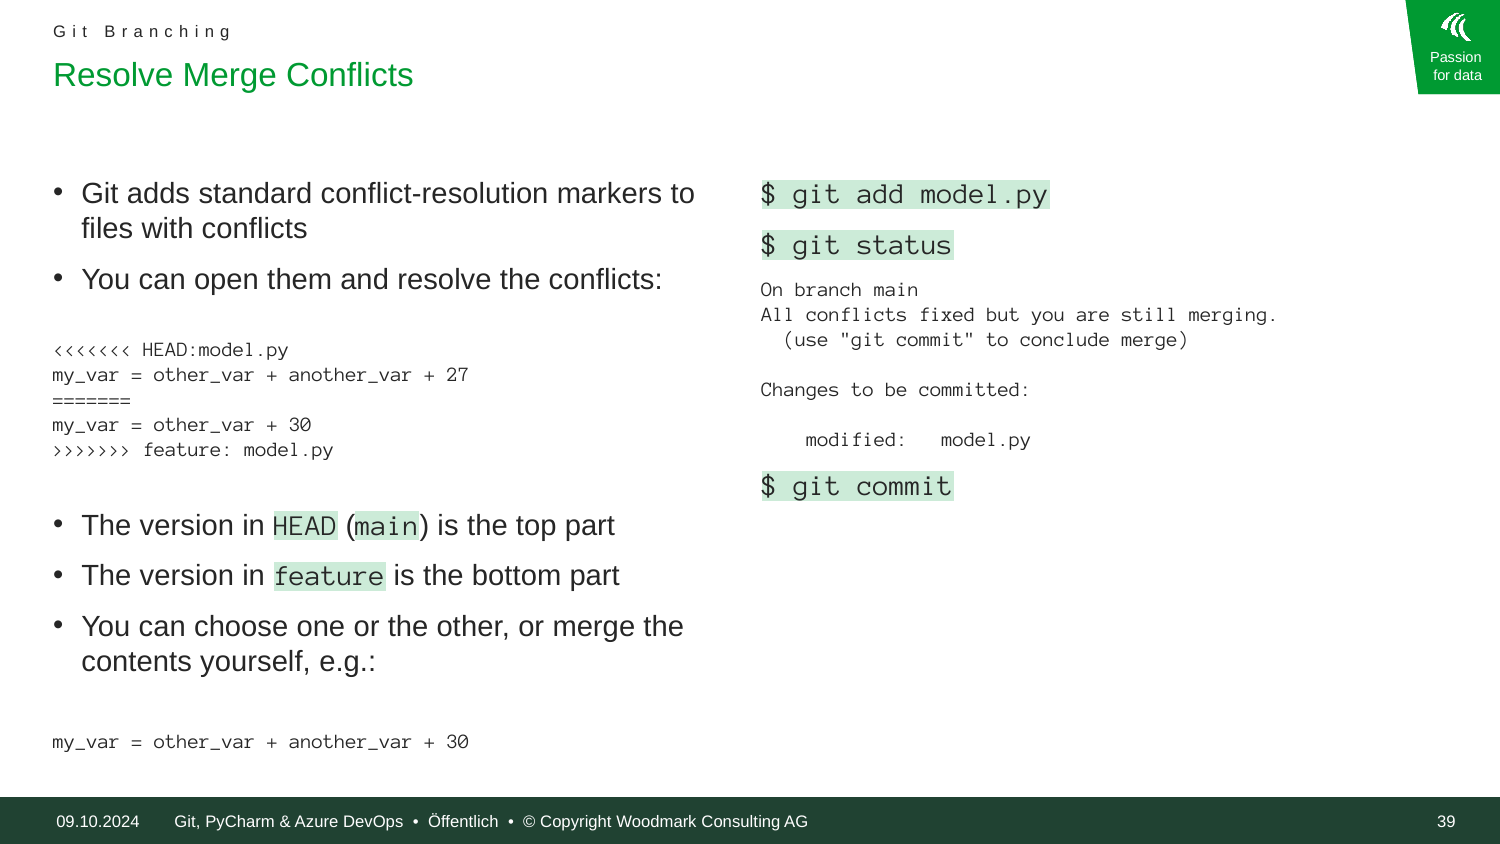

Git Branching
# Resolve Merge Conflicts
Git adds standard conflict-resolution markers to files with conflicts
You can open them and resolve the conflicts:
<<<<<<< HEAD:model.py
my_var = other_var + another_var + 27
=======
my_var = other_var + 30
>>>>>>> feature: model.py
The version in HEAD (main) is the top part
The version in feature is the bottom part
You can choose one or the other, or merge the contents yourself, e.g.:
my_var = other_var + another_var + 30
$ git add model.py
$ git status
On branch main
All conflicts fixed but you are still merging.
  (use "git commit" to conclude merge)
Changes to be committed:
    modified:   model.py
$ git commit

09.10.2024
Git, PyCharm & Azure DevOps  •  Öffentlich  •  © Copyright Woodmark Consulting AG
39